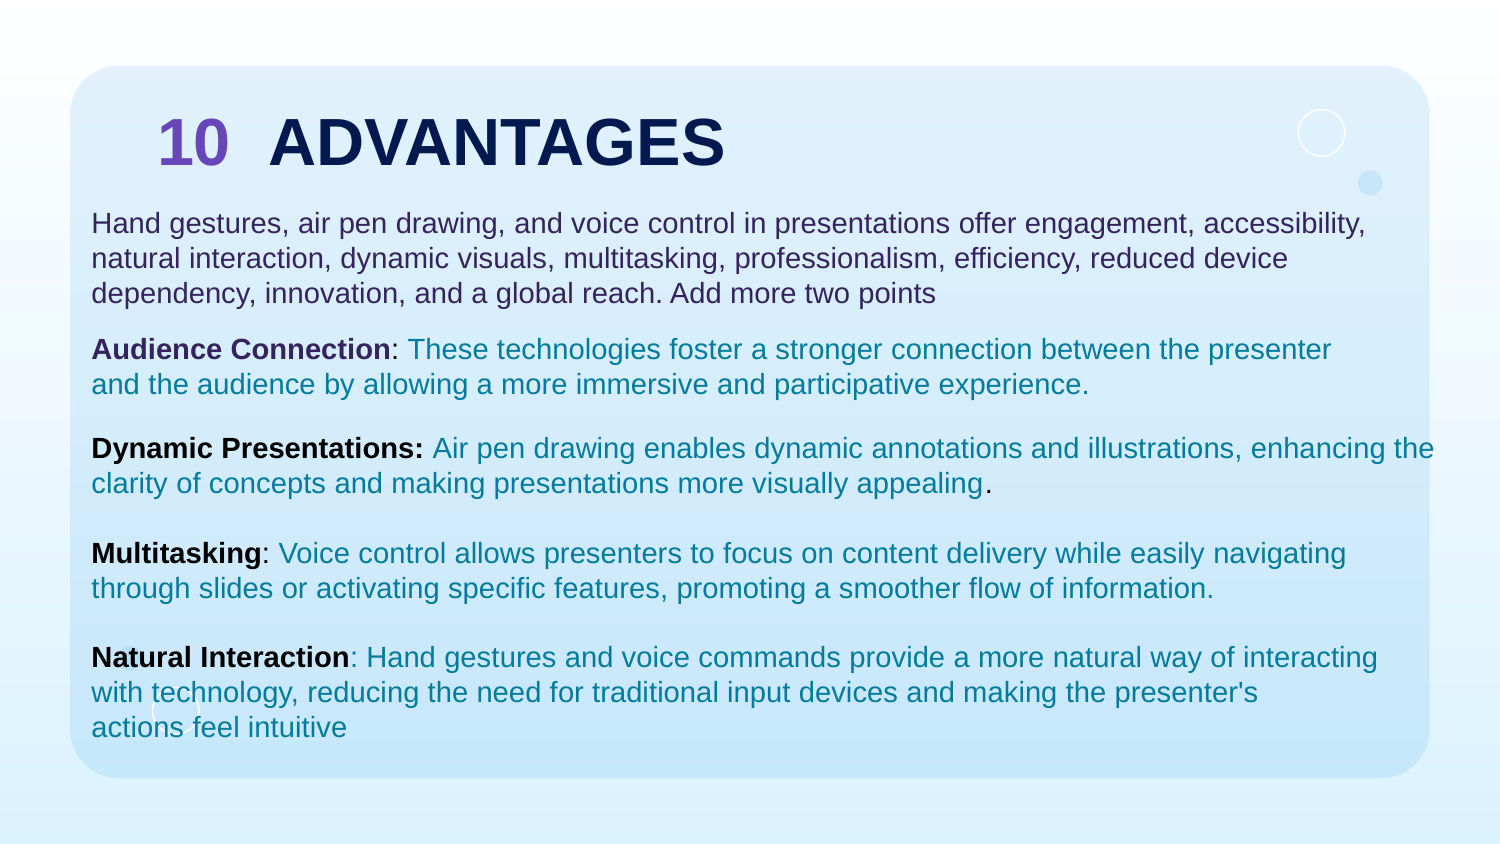

ADVANTAGES
 10
Hand gestures, air pen drawing, and voice control in presentations offer engagement, accessibility, natural interaction, dynamic visuals, multitasking, professionalism, efficiency, reduced device dependency, innovation, and a global reach. Add more two points
Audience Connection: These technologies foster a stronger connection between the presenter and the audience by allowing a more immersive and participative experience.
Dynamic Presentations: Air pen drawing enables dynamic annotations and illustrations, enhancing the clarity of concepts and making presentations more visually appealing.
Multitasking: Voice control allows presenters to focus on content delivery while easily navigating through slides or activating specific features, promoting a smoother flow of information.
Natural Interaction: Hand gestures and voice commands provide a more natural way of interacting with technology, reducing the need for traditional input devices and making the presenter's actions feel intuitive